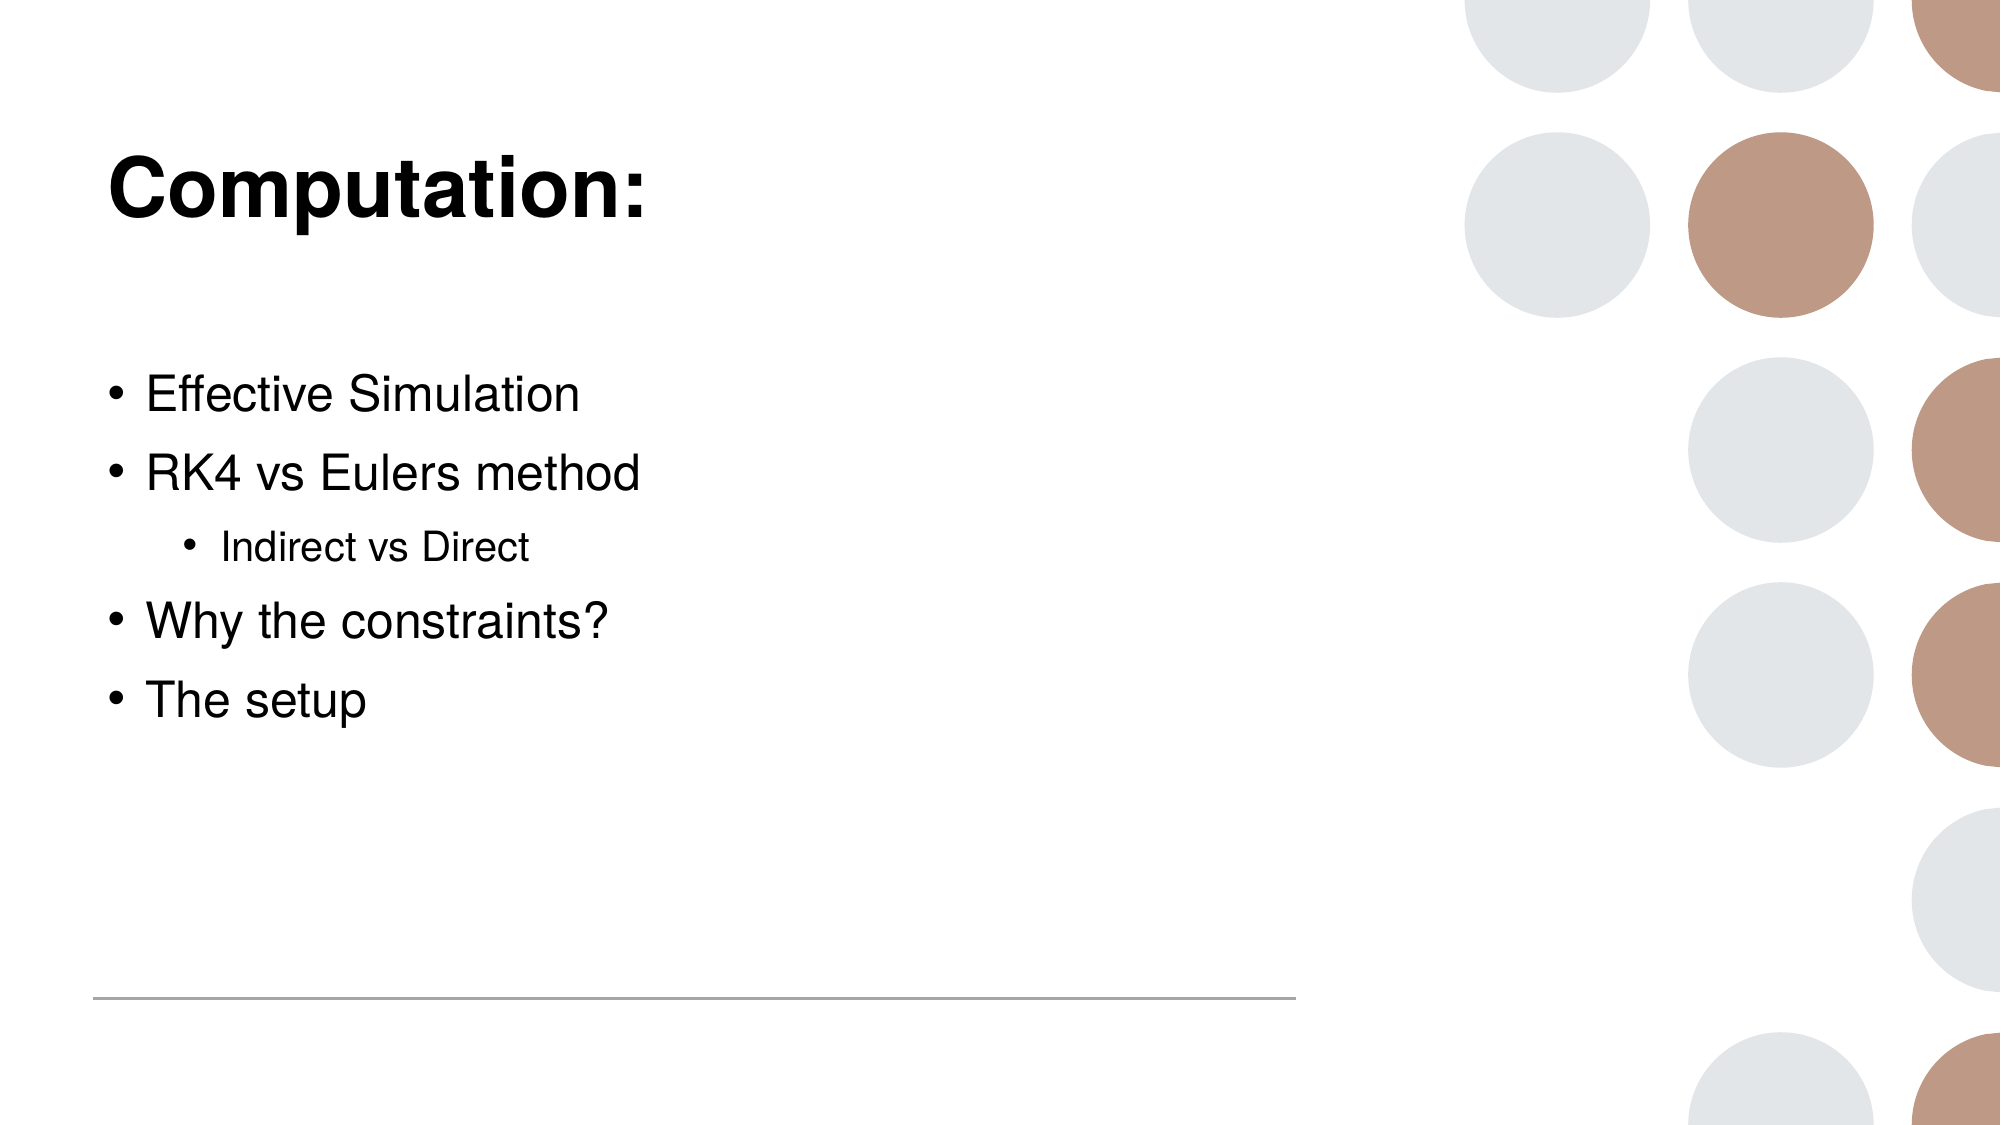

# Computation:
Effective Simulation
RK4 vs Eulers method
Indirect vs Direct
Why the constraints?
The setup